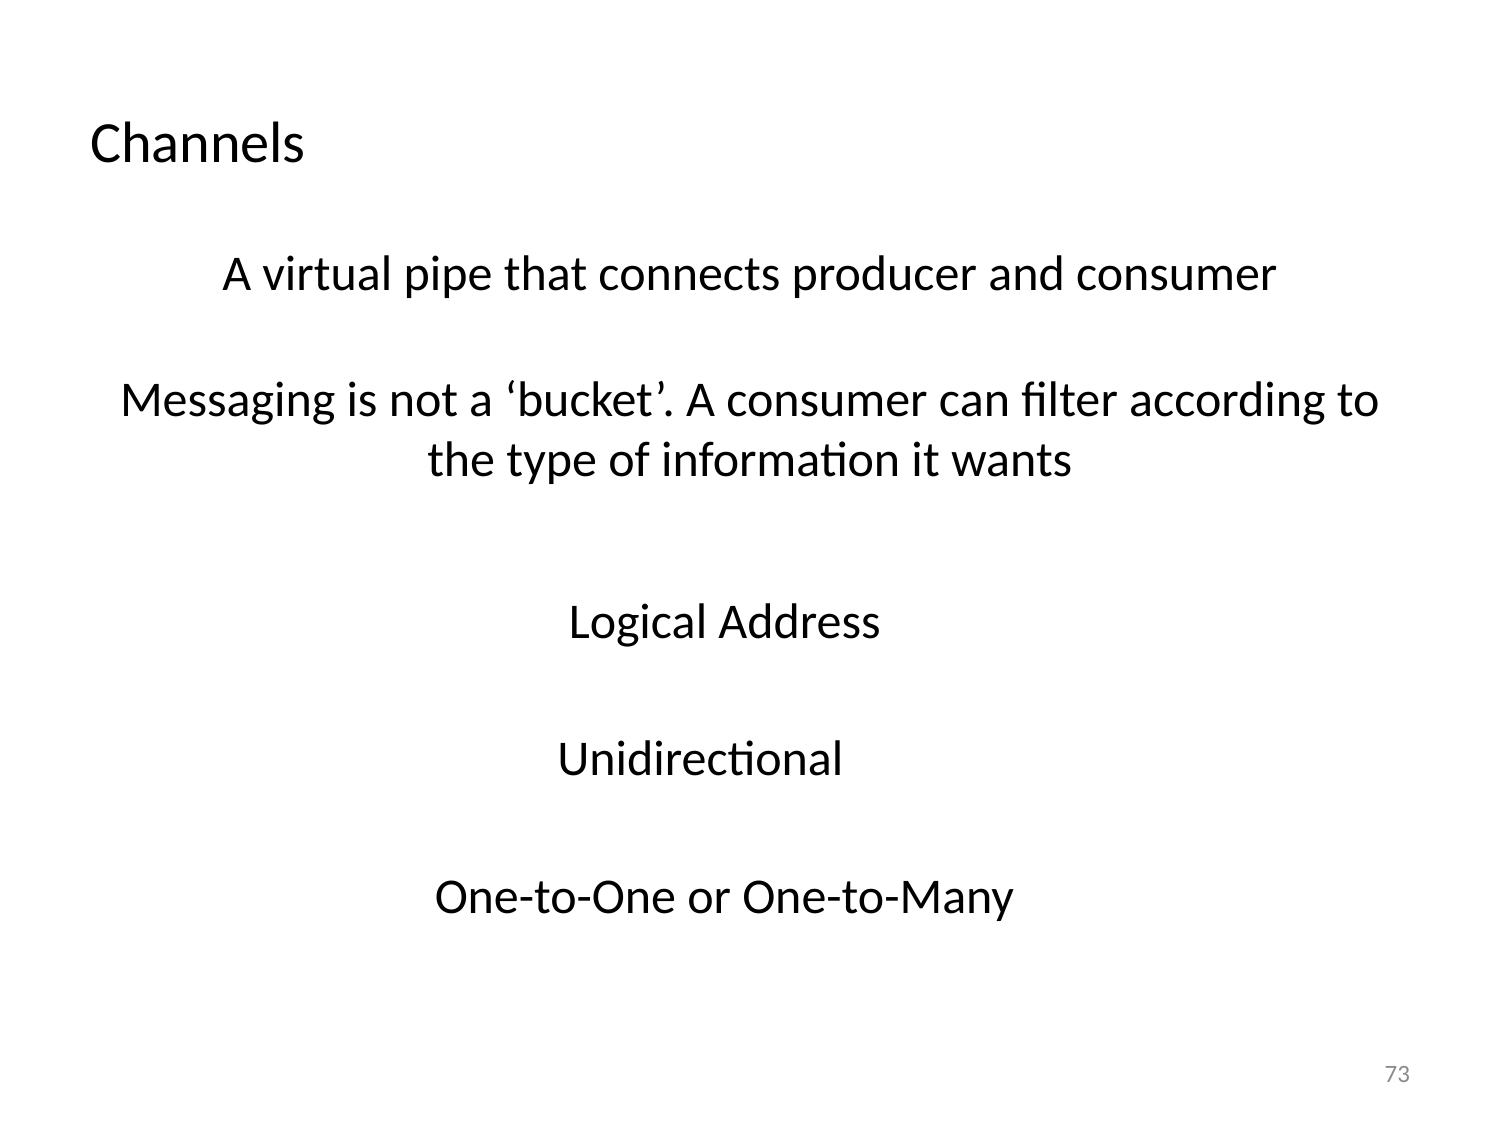

# Channels
A virtual pipe that connects producer and consumer
Messaging is not a ‘bucket’. A consumer can filter according to the type of information it wants
Logical Address
Unidirectional
One-to-One or One-to-Many
73